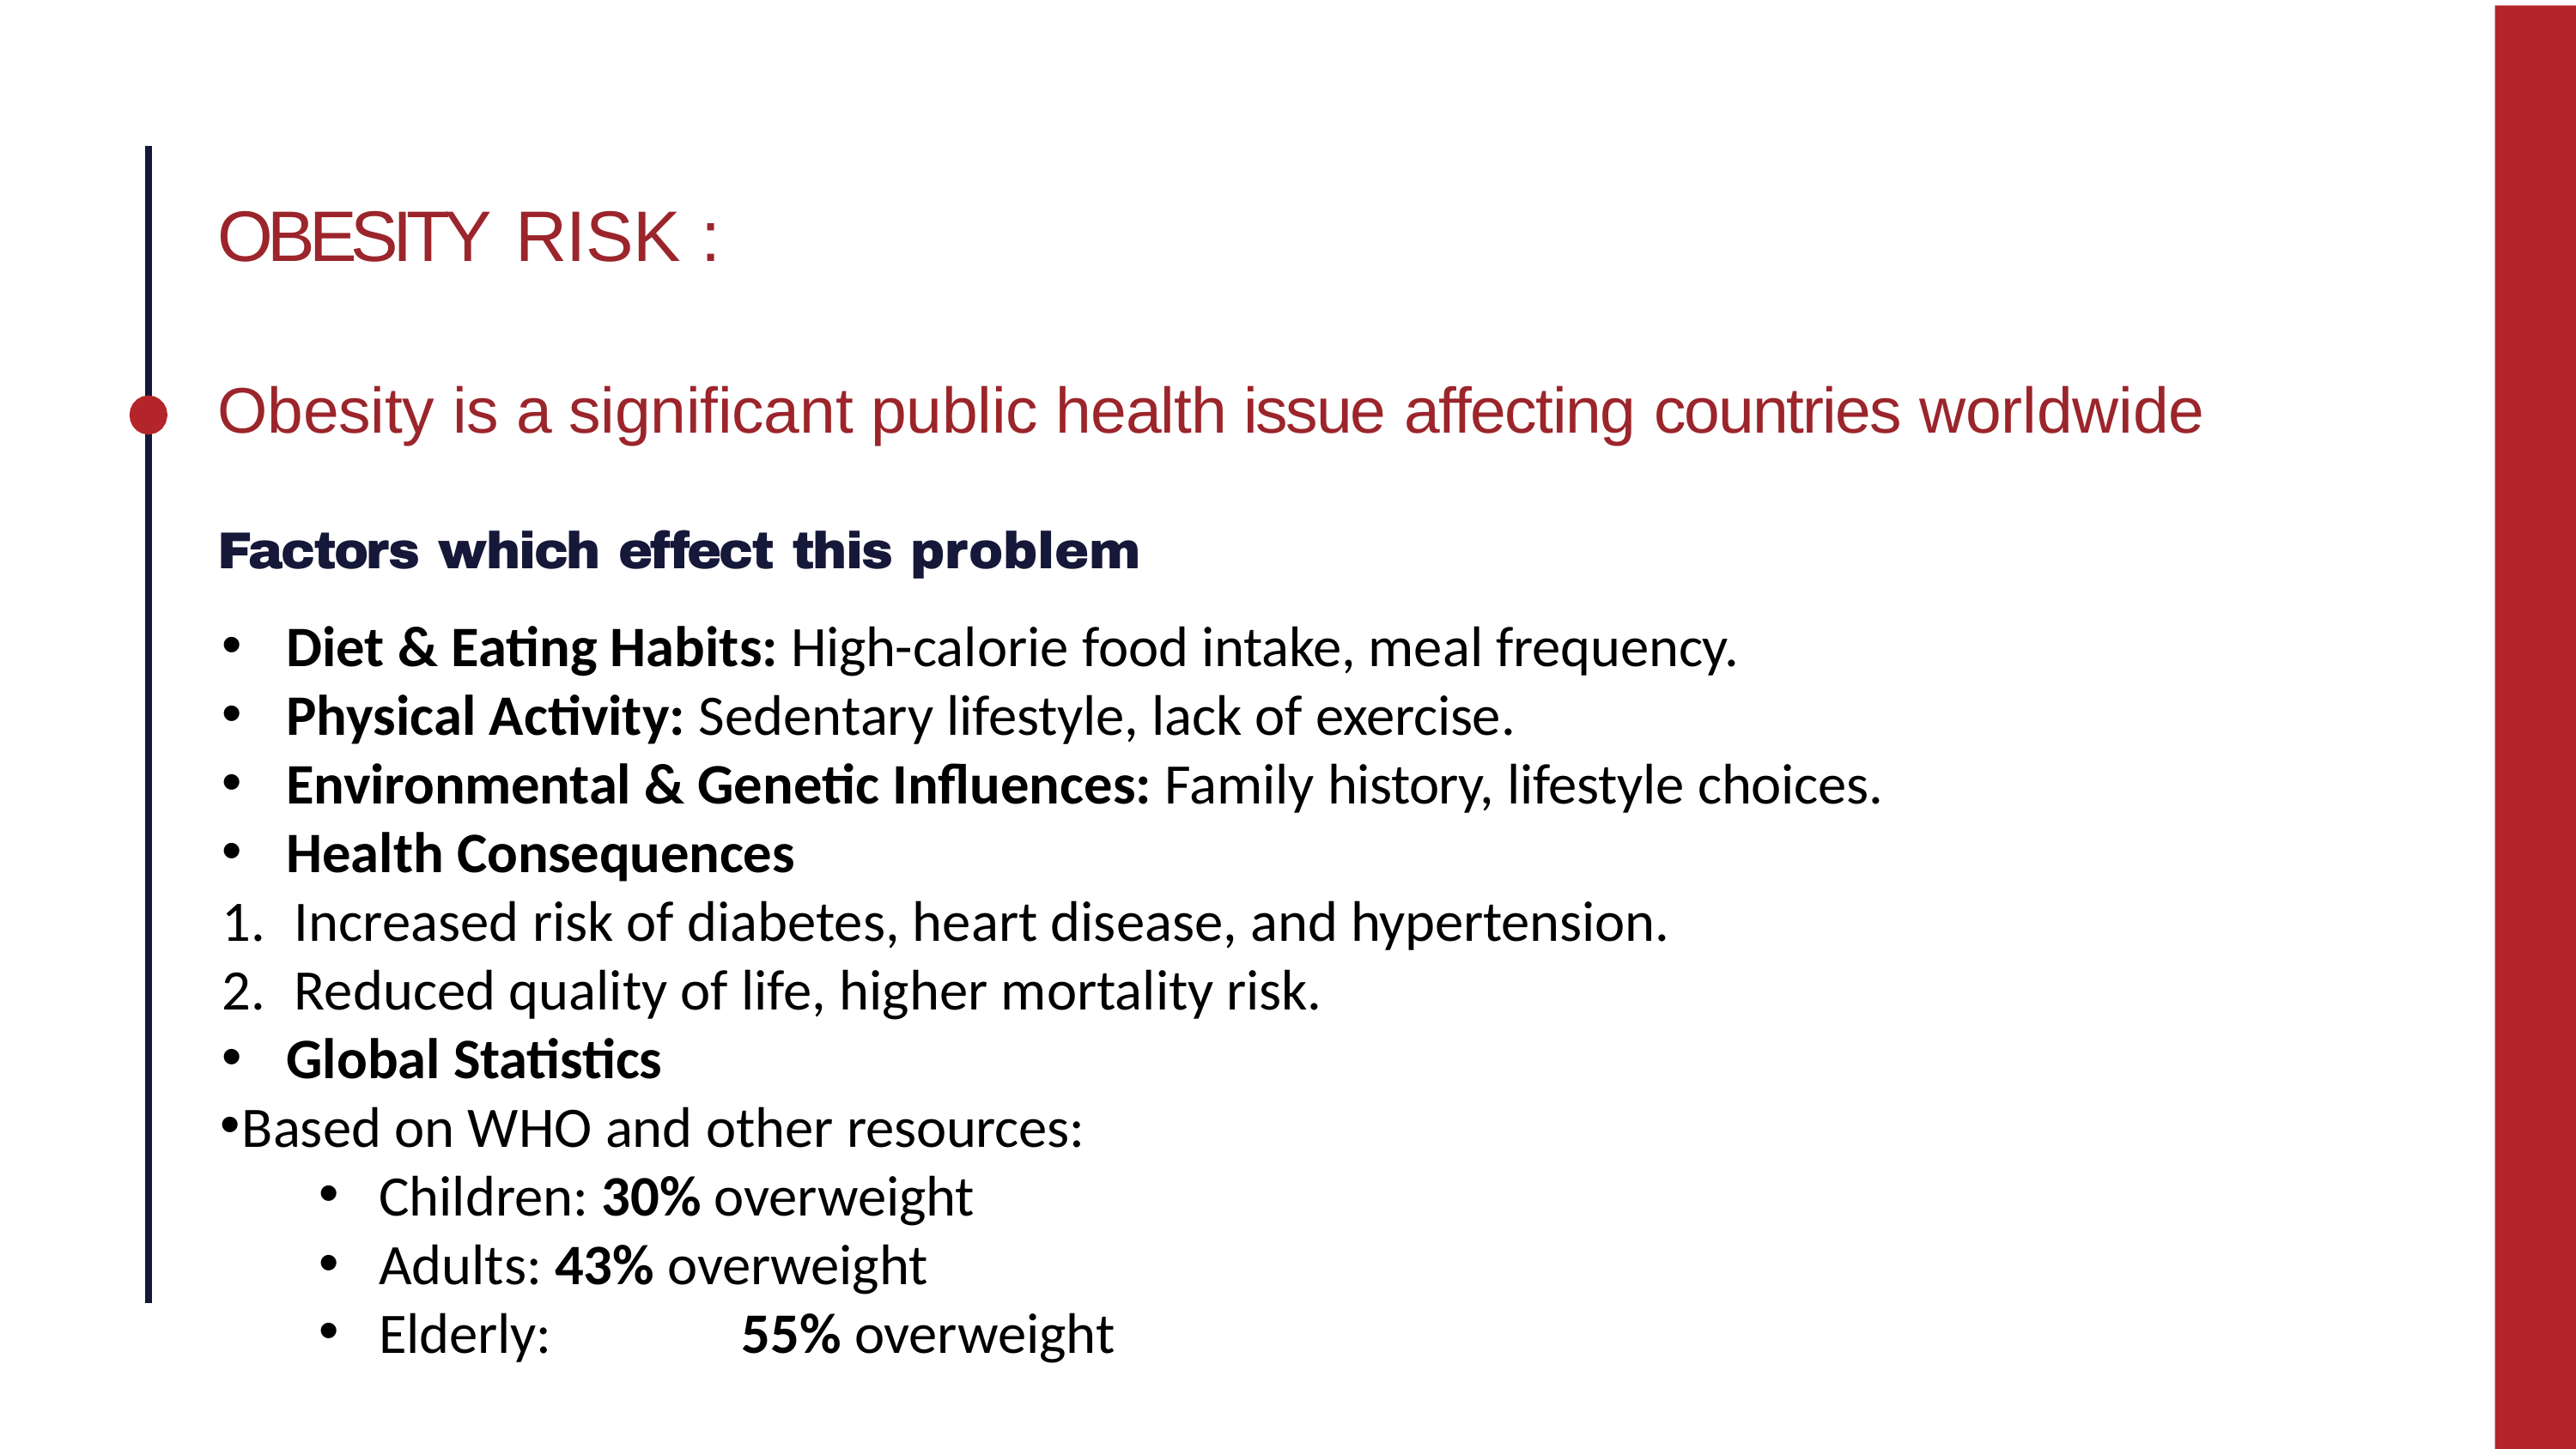

# OBESITY RISK :
Obesity is a significant public health issue affecting countries worldwide

Factors which effect this problem
Diet & Eating Habits: High-calorie food intake, meal frequency.
Physical Activity: Sedentary lifestyle, lack of exercise.
Environmental & Genetic Influences: Family history, lifestyle choices.
Health Consequences
Increased risk of diabetes, heart disease, and hypertension.
Reduced quality of life, higher mortality risk.
Global Statistics
Based on WHO and other resources:
Children: 30% overweight
Adults: 43% overweight
Elderly:	55% overweight